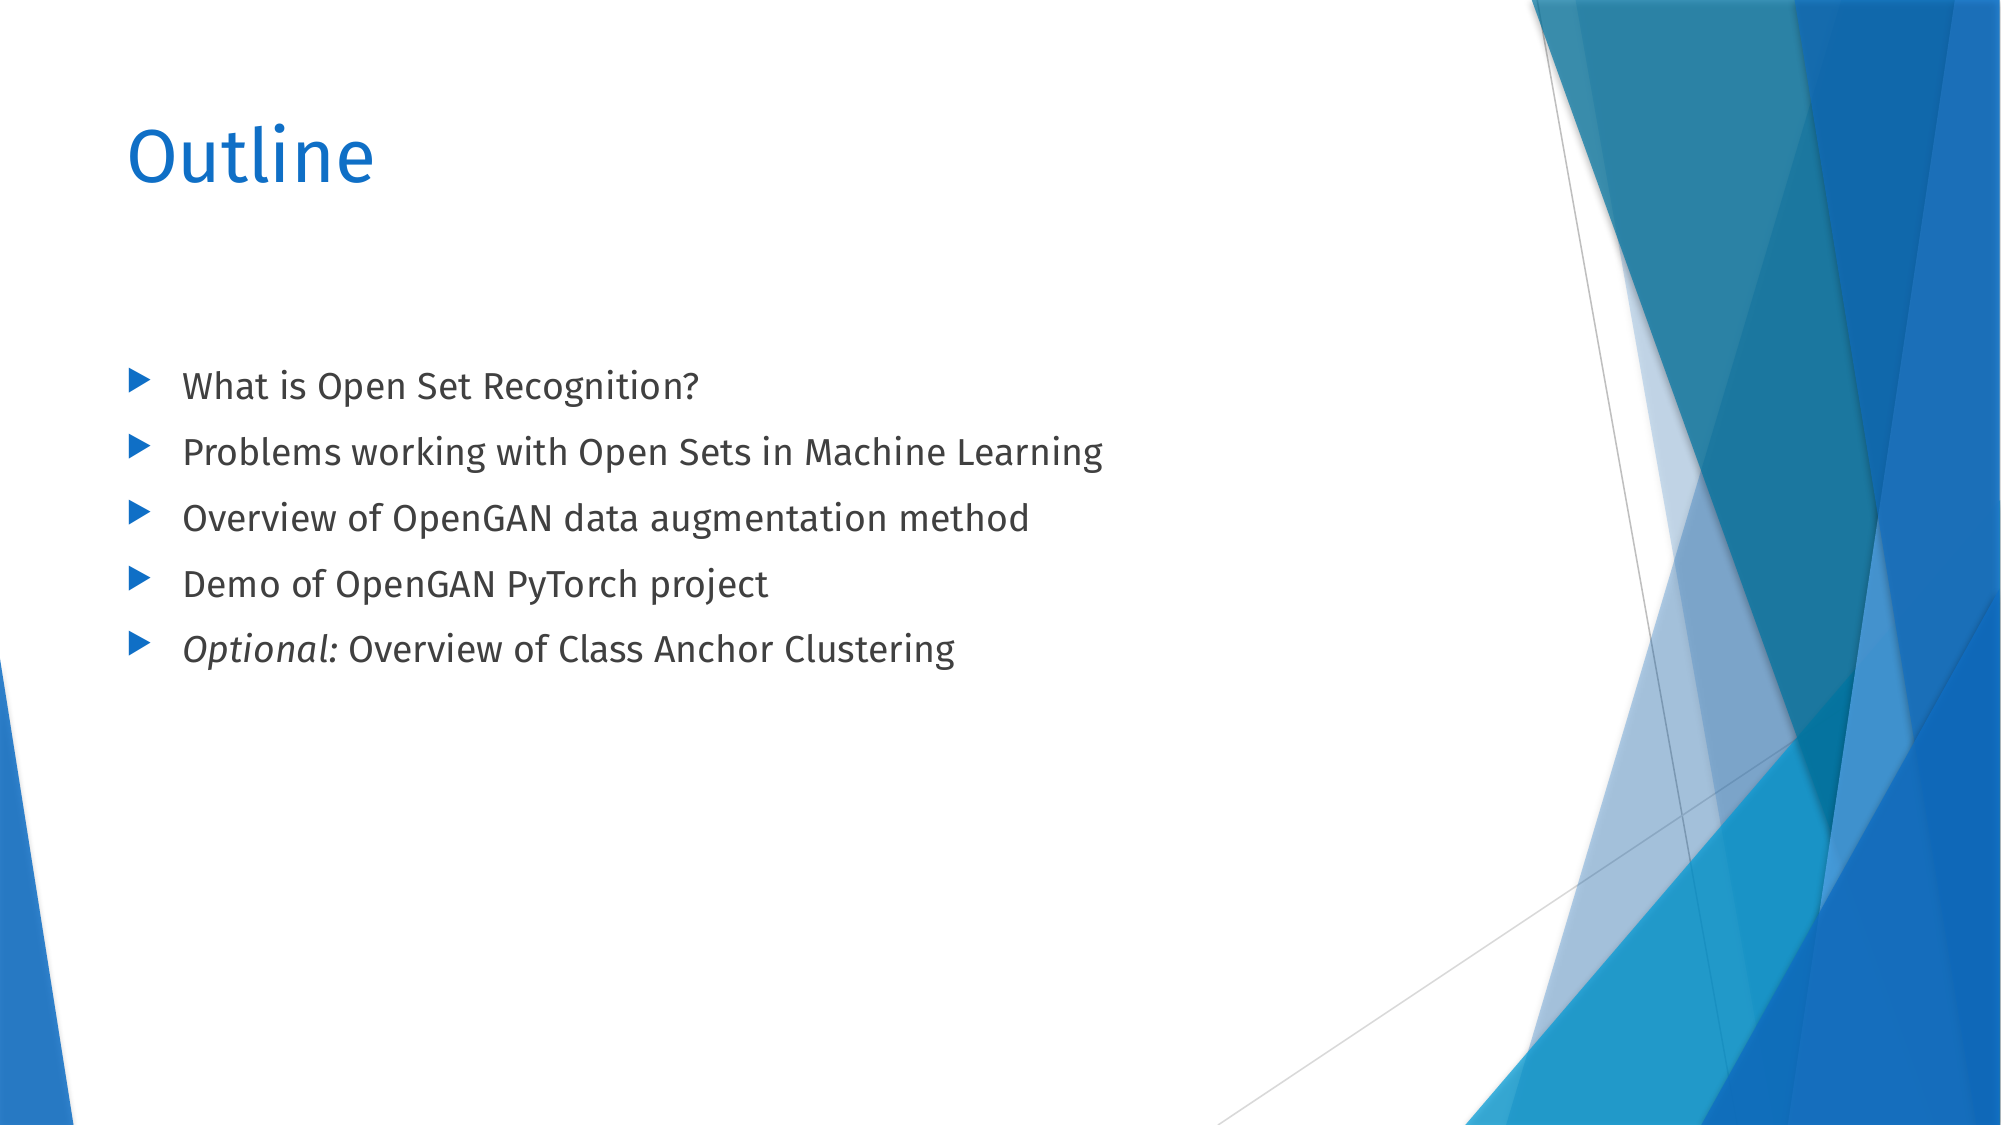

# Outline
What is Open Set Recognition?
Problems working with Open Sets in Machine Learning
Overview of OpenGAN data augmentation method
Demo of OpenGAN PyTorch project
Optional: Overview of Class Anchor Clustering